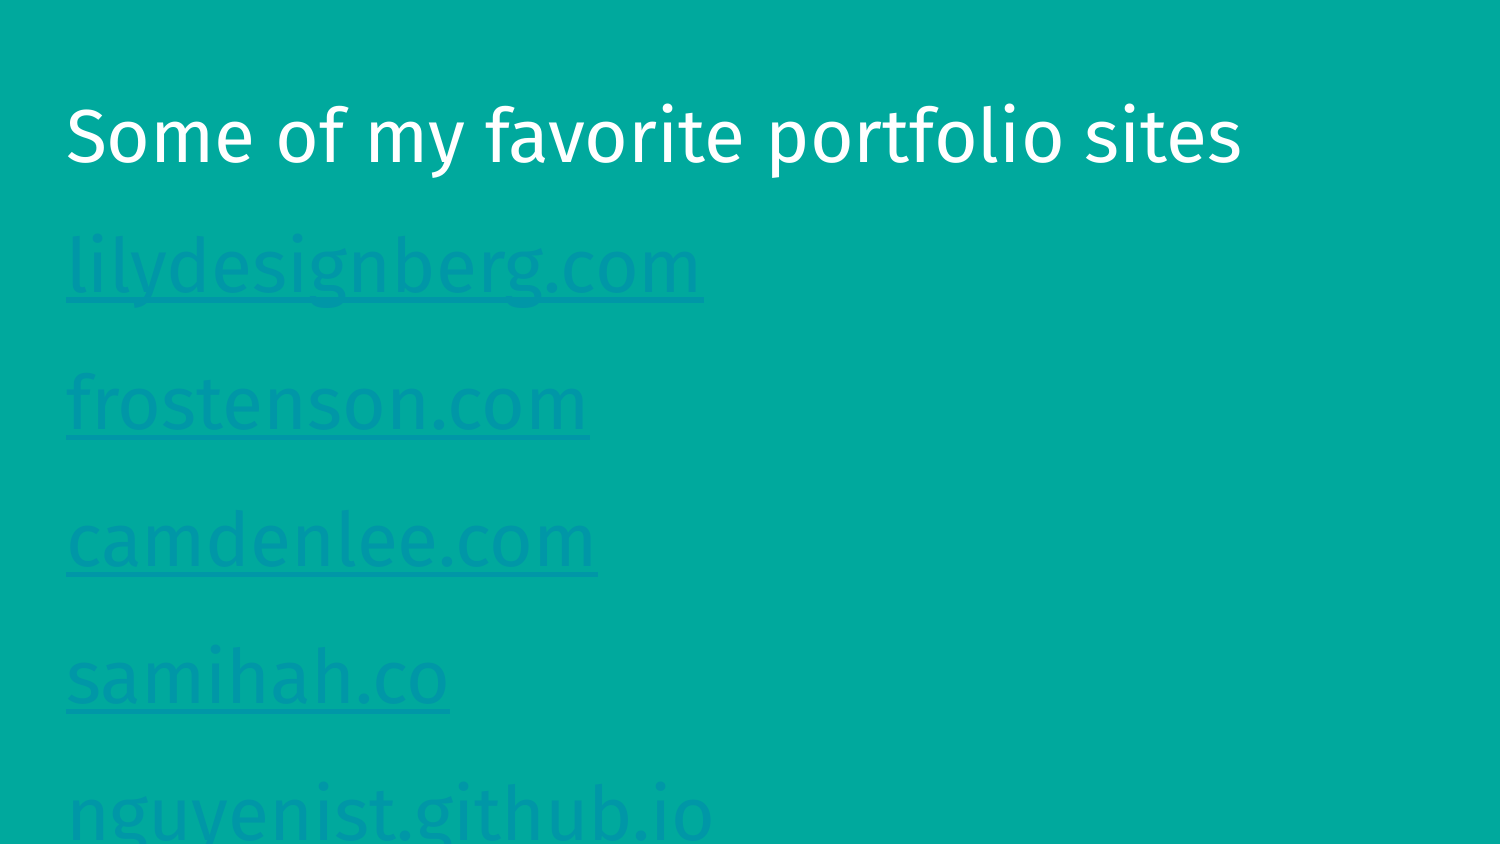

# Some of my favorite portfolio sites
lilydesignberg.com
frostenson.com
camdenlee.com
samihah.co
nguyenist.github.io